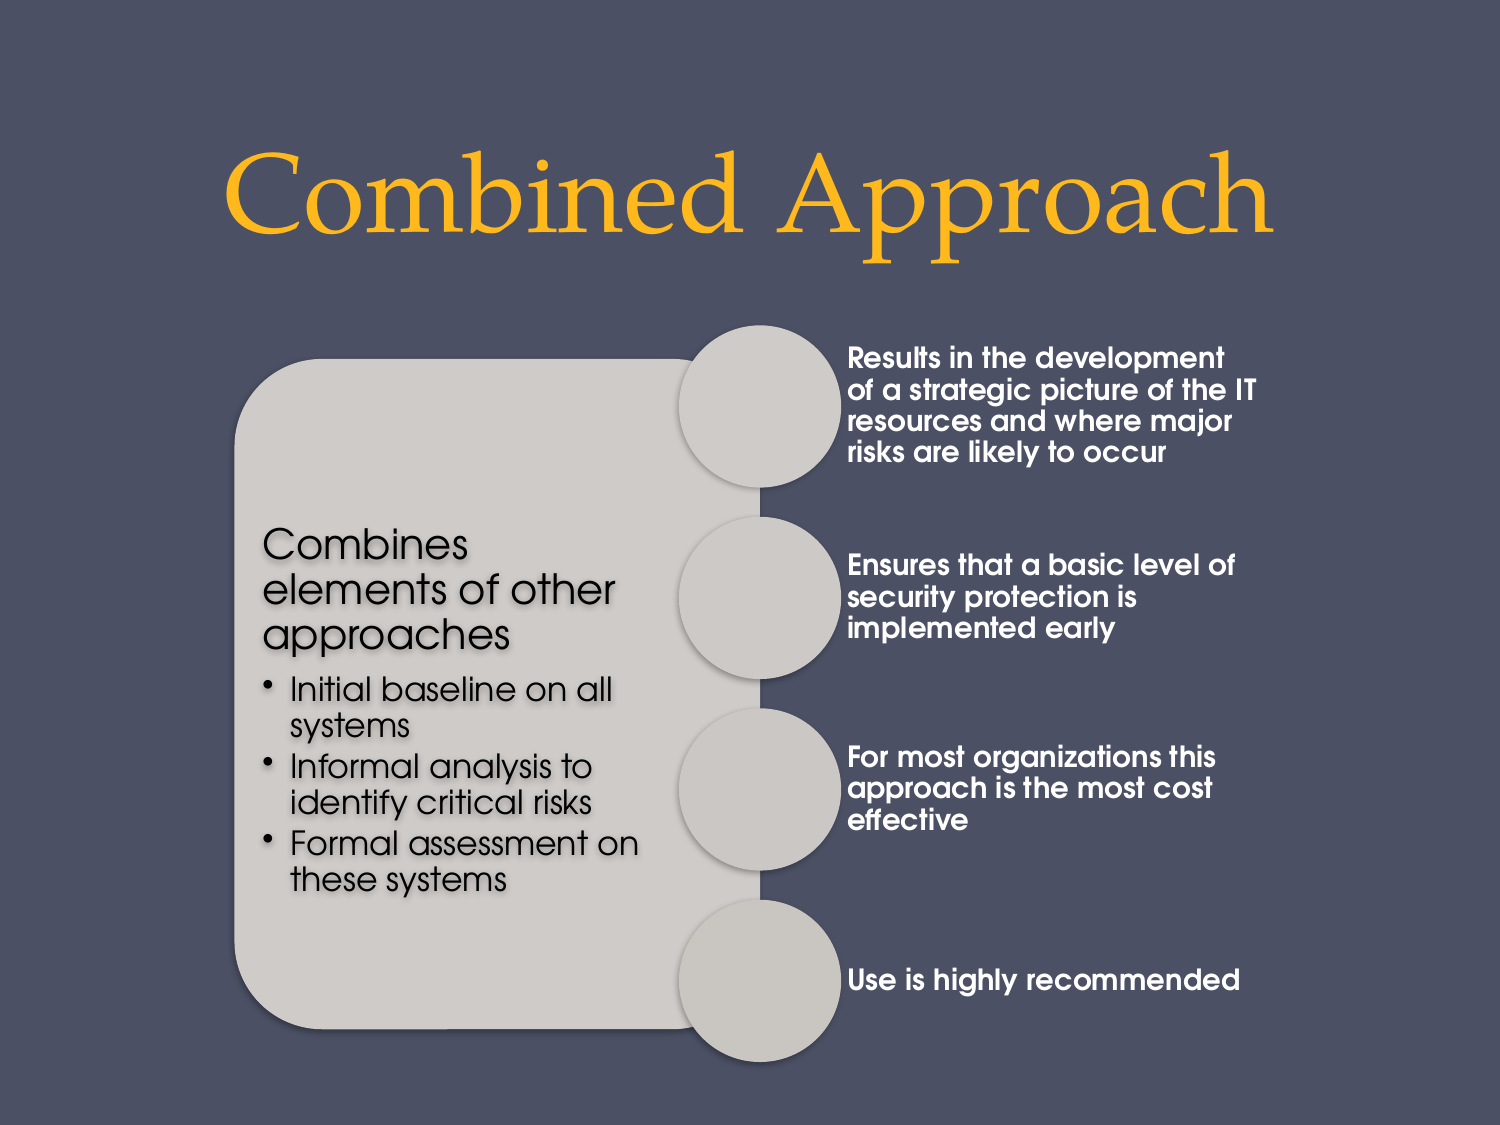

# Combined Approach
Combines elements of other approaches
Initial baseline on all systems
Informal analysis to identify critical risks
Formal assessment on these systems
Results in the development of a strategic picture of the IT resources and where major risks are likely to occur
Ensures that a basic level of security protection is implemented early
For most organizations this approach is the most cost effective
Use is highly recommended